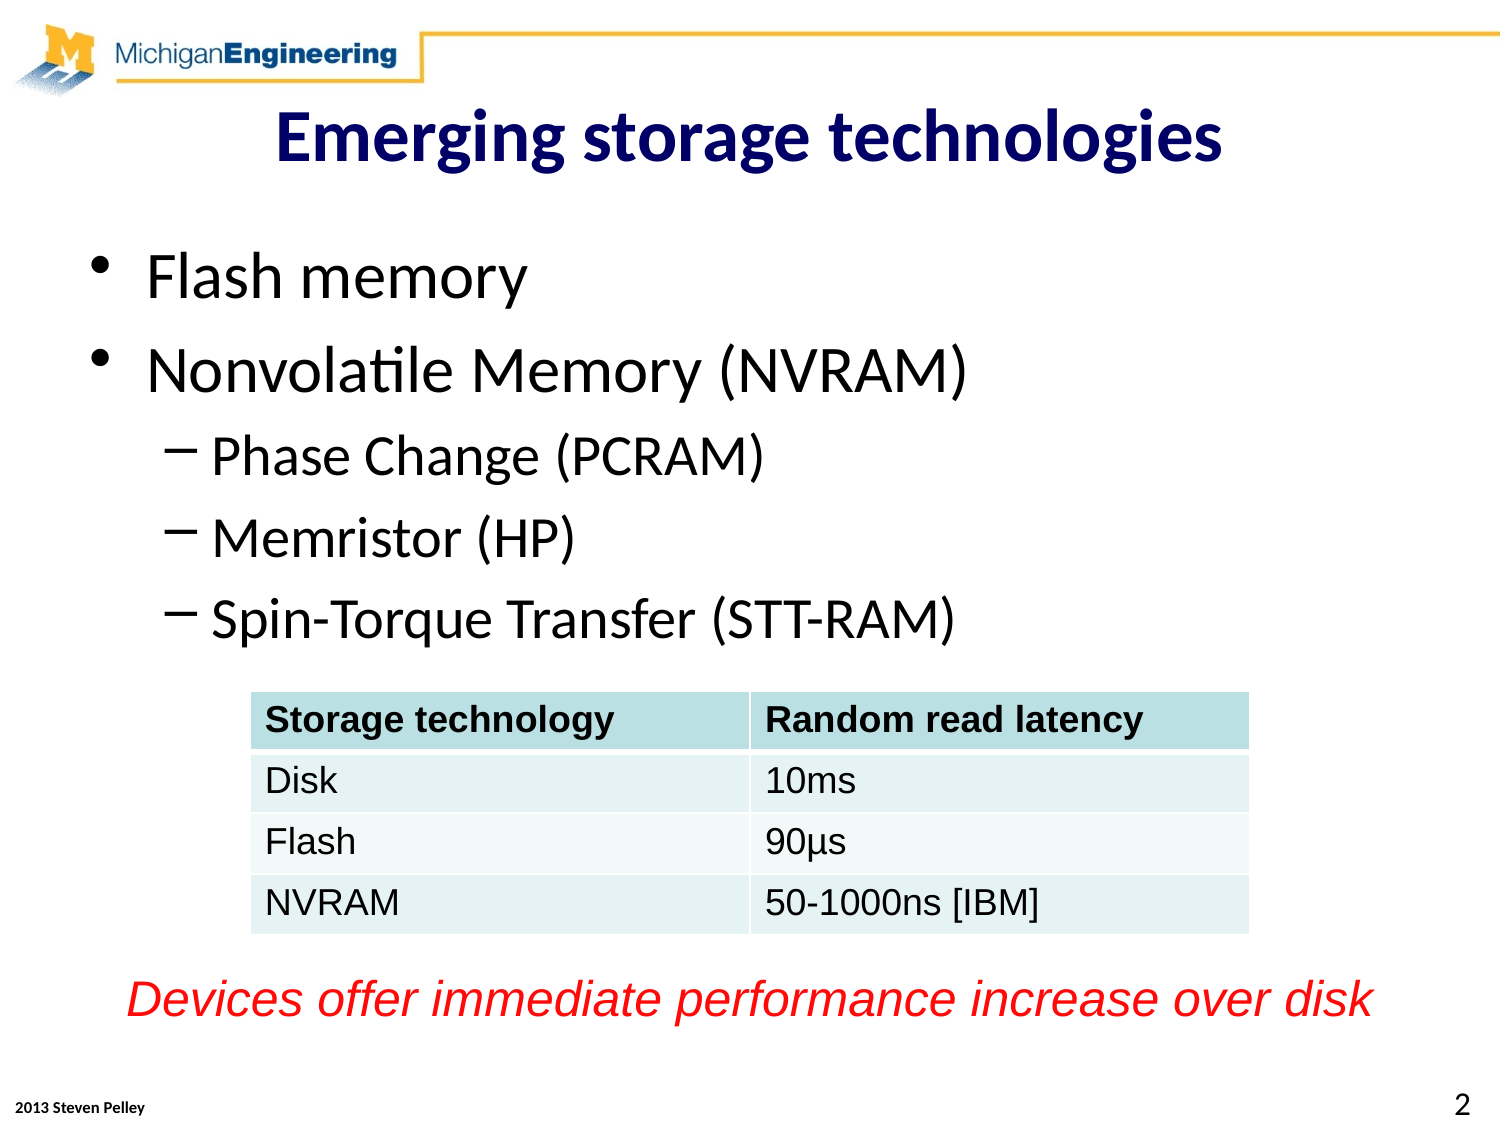

# Emerging storage technologies
Flash memory
Nonvolatile Memory (NVRAM)
Phase Change (PCRAM)
Memristor (HP)
Spin-Torque Transfer (STT-RAM)
| Storage technology | Random read latency |
| --- | --- |
| Disk | 10ms |
| Flash | 90µs |
| NVRAM | 50-1000ns [IBM] |
Devices offer immediate performance increase over disk
2